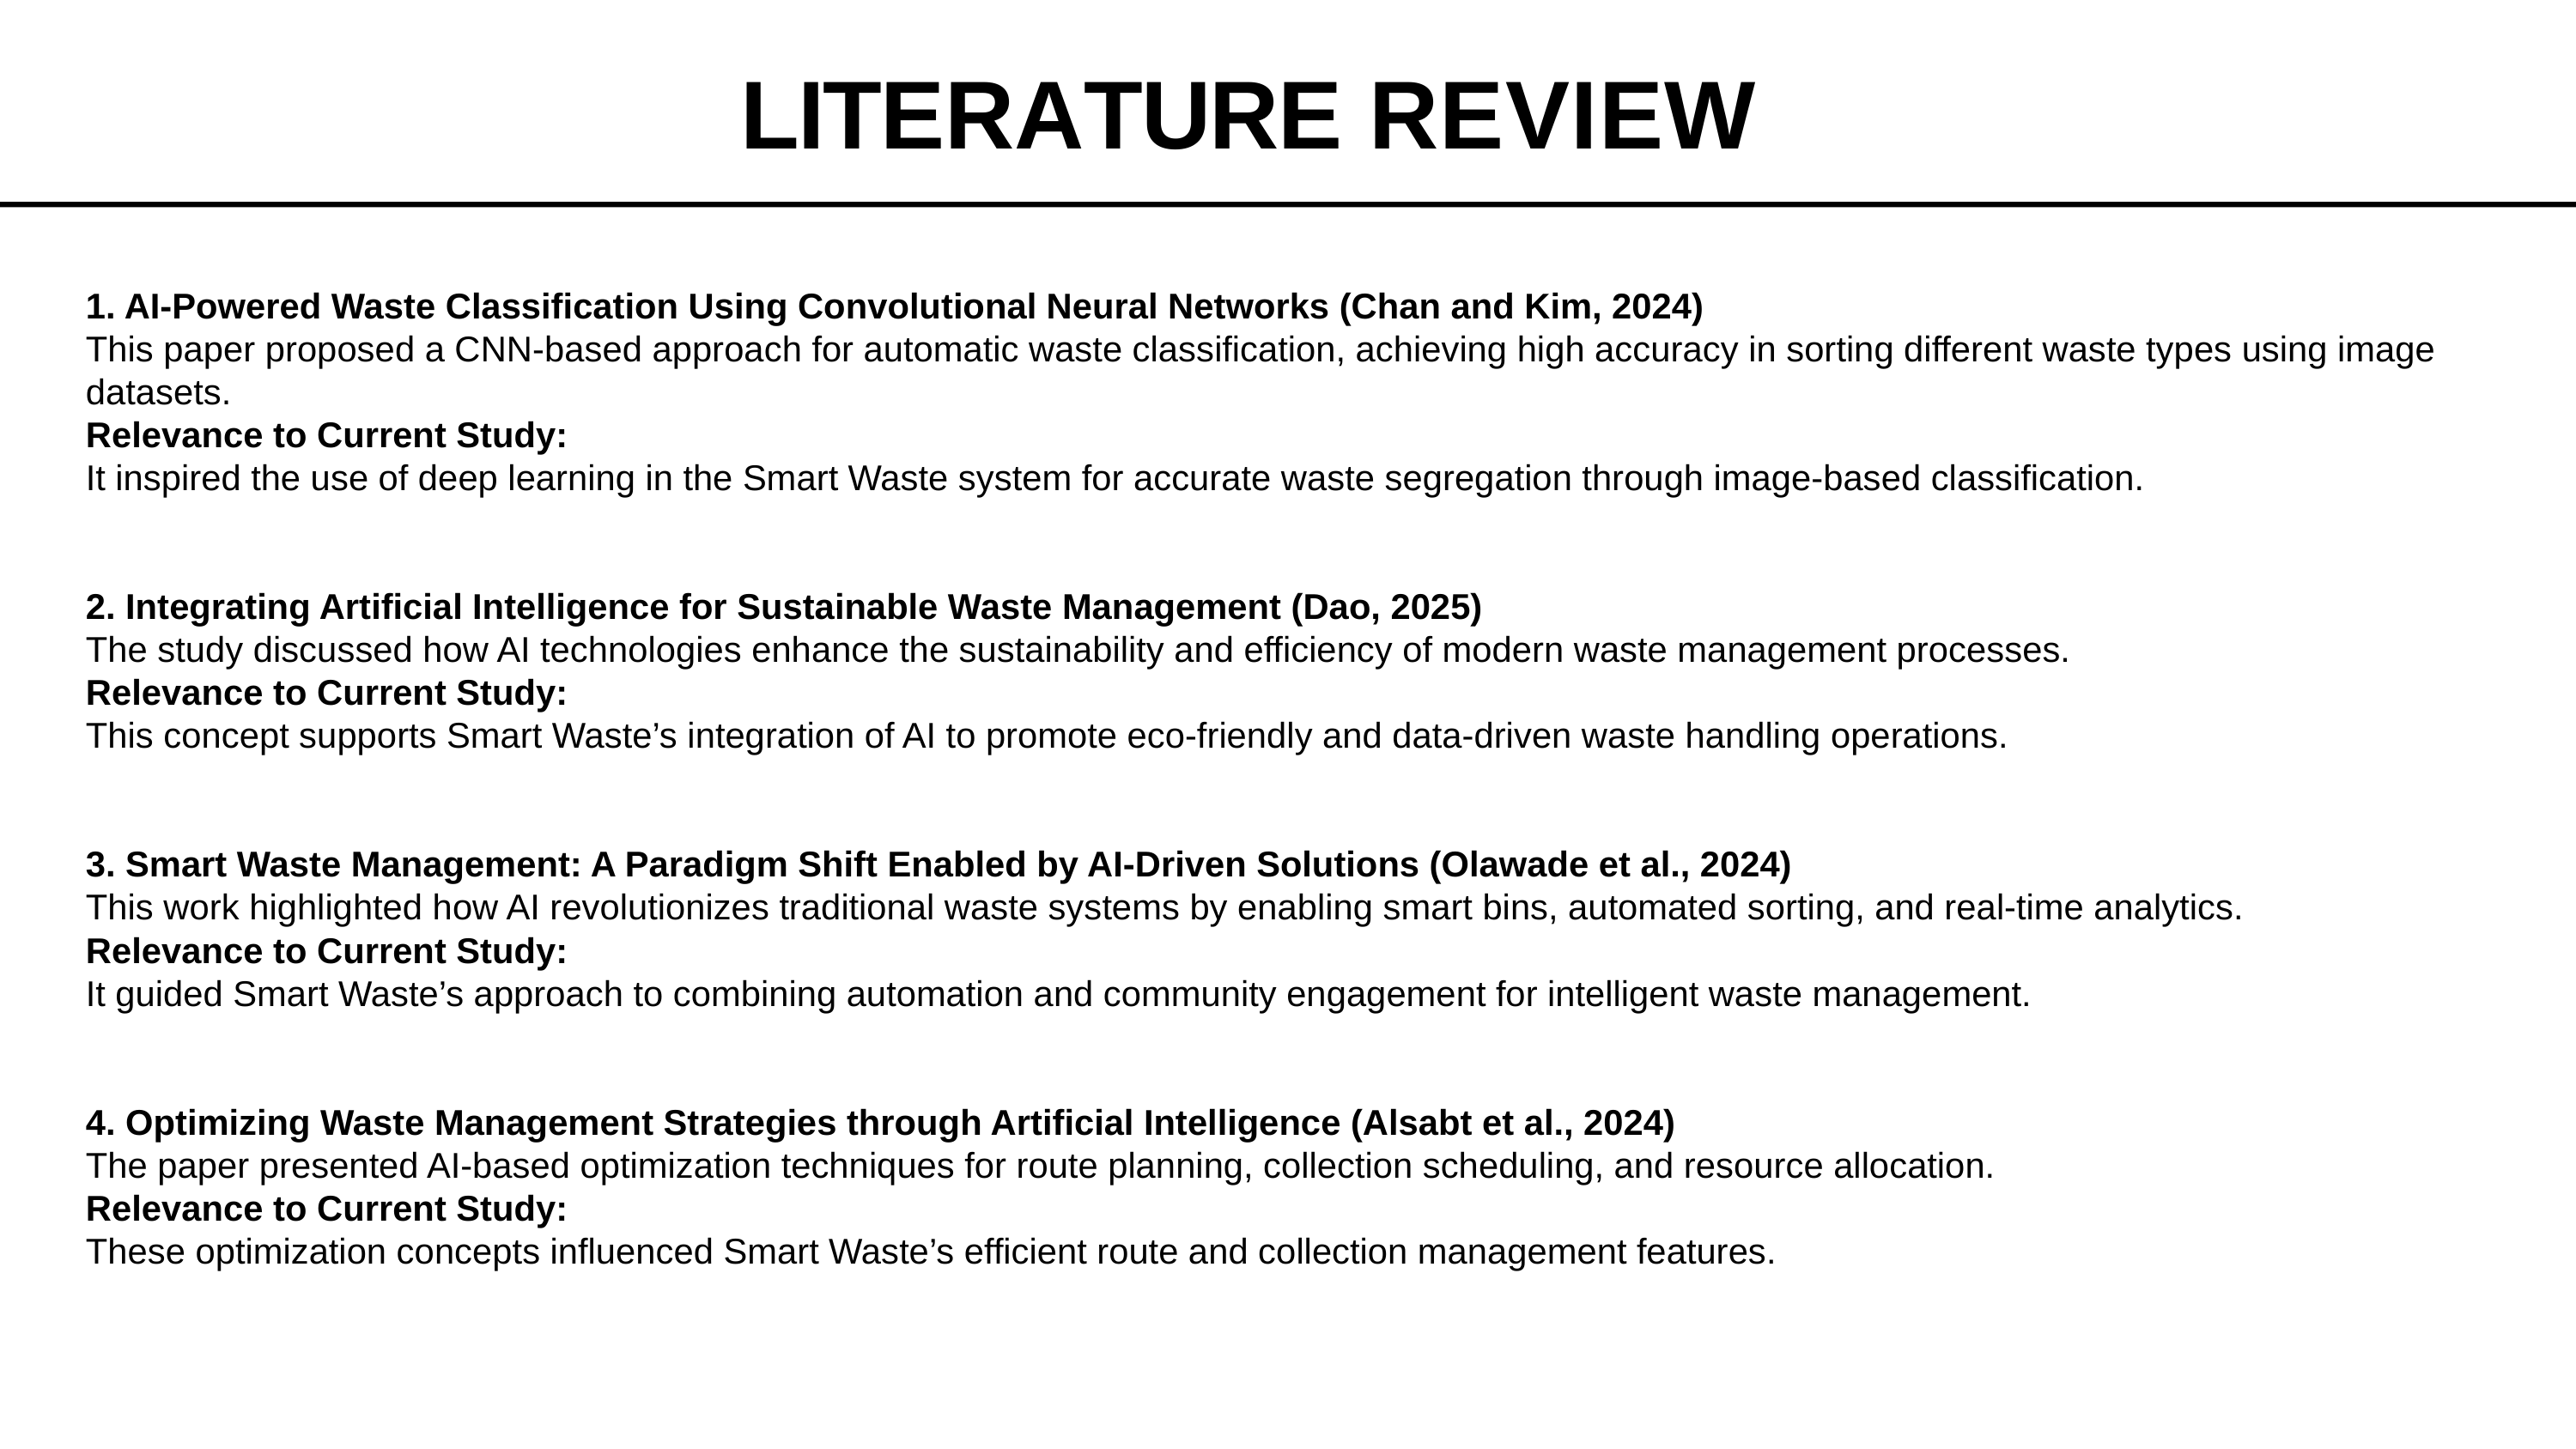

# LITERATURE REVIEW

1. AI-Powered Waste Classification Using Convolutional Neural Networks (Chan and Kim, 2024)
This paper proposed a CNN-based approach for automatic waste classification, achieving high accuracy in sorting different waste types using image datasets.
Relevance to Current Study:
It inspired the use of deep learning in the Smart Waste system for accurate waste segregation through image-based classification.

2. Integrating Artificial Intelligence for Sustainable Waste Management (Dao, 2025)
The study discussed how AI technologies enhance the sustainability and efficiency of modern waste management processes.
Relevance to Current Study:
This concept supports Smart Waste’s integration of AI to promote eco-friendly and data-driven waste handling operations.

3. Smart Waste Management: A Paradigm Shift Enabled by AI-Driven Solutions (Olawade et al., 2024)
This work highlighted how AI revolutionizes traditional waste systems by enabling smart bins, automated sorting, and real-time analytics.
Relevance to Current Study:
It guided Smart Waste’s approach to combining automation and community engagement for intelligent waste management.

4. Optimizing Waste Management Strategies through Artificial Intelligence (Alsabt et al., 2024)
The paper presented AI-based optimization techniques for route planning, collection scheduling, and resource allocation.
Relevance to Current Study:
These optimization concepts influenced Smart Waste’s efficient route and collection management features.